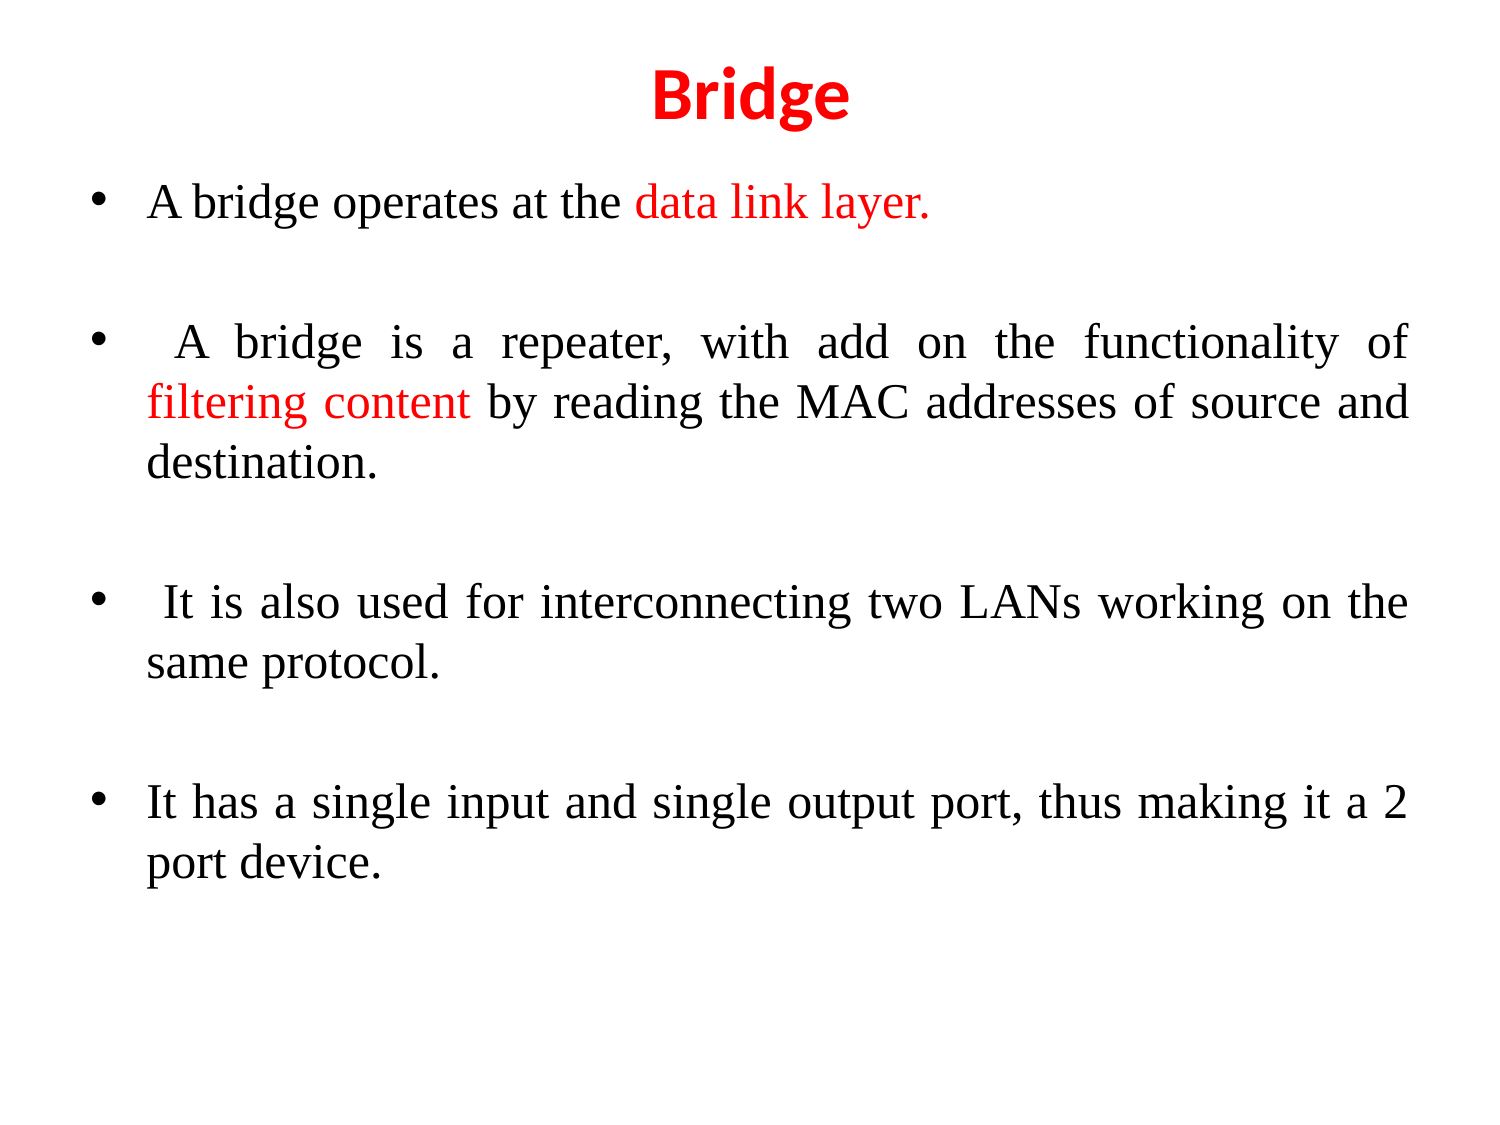

# Bridge
A bridge operates at the data link layer.

 A bridge is a repeater, with add on the functionality of filtering content by reading the MAC addresses of source and destination.

 It is also used for interconnecting two LANs working on the same protocol.

It has a single input and single output port, thus making it a 2 port device.